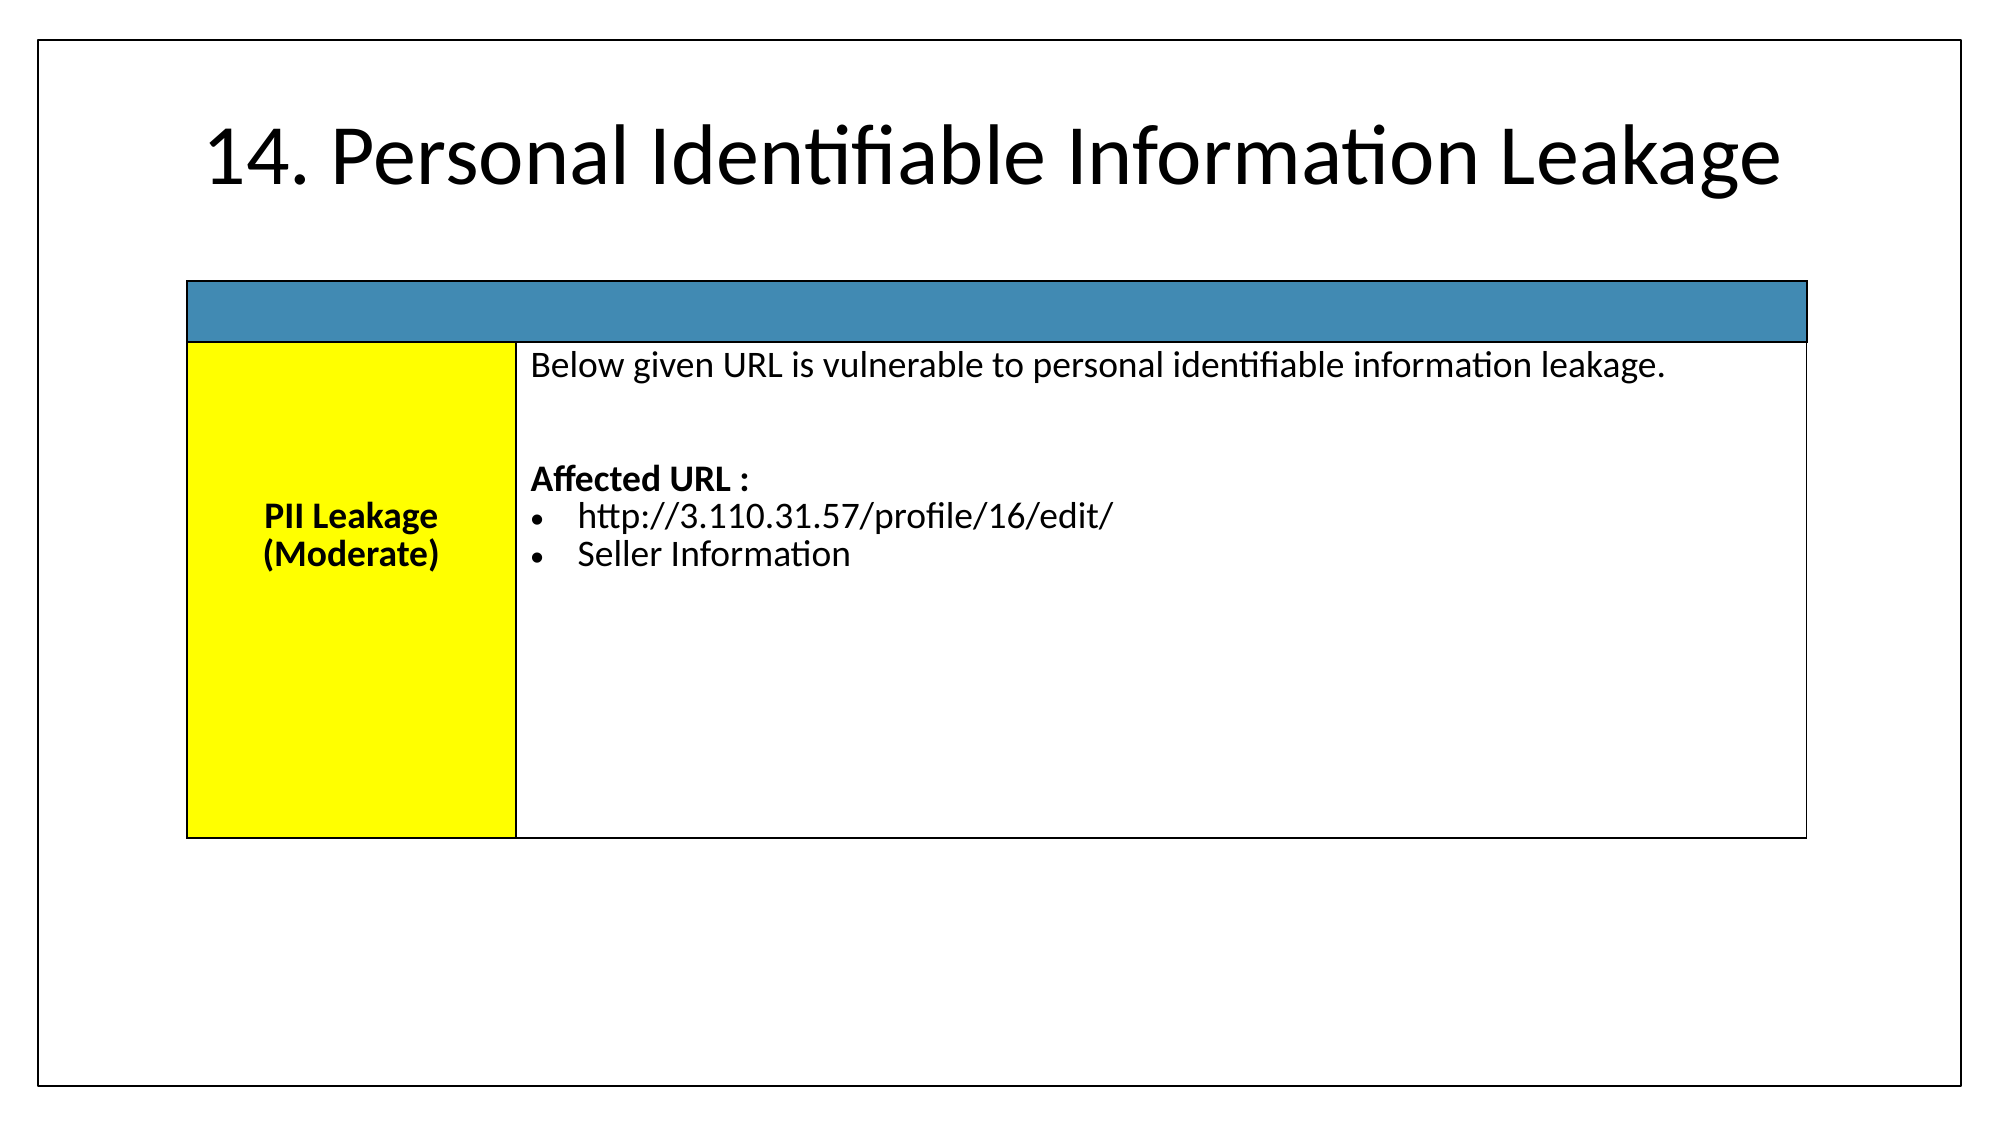

# 14. Personal Identifiable Information Leakage
|  |
| --- |
| PII Leakage (Moderate) | Below given URL is vulnerable to personal identifiable information leakage. Affected URL : http://3.110.31.57/profile/16/edit/ Seller Information |
| --- | --- |